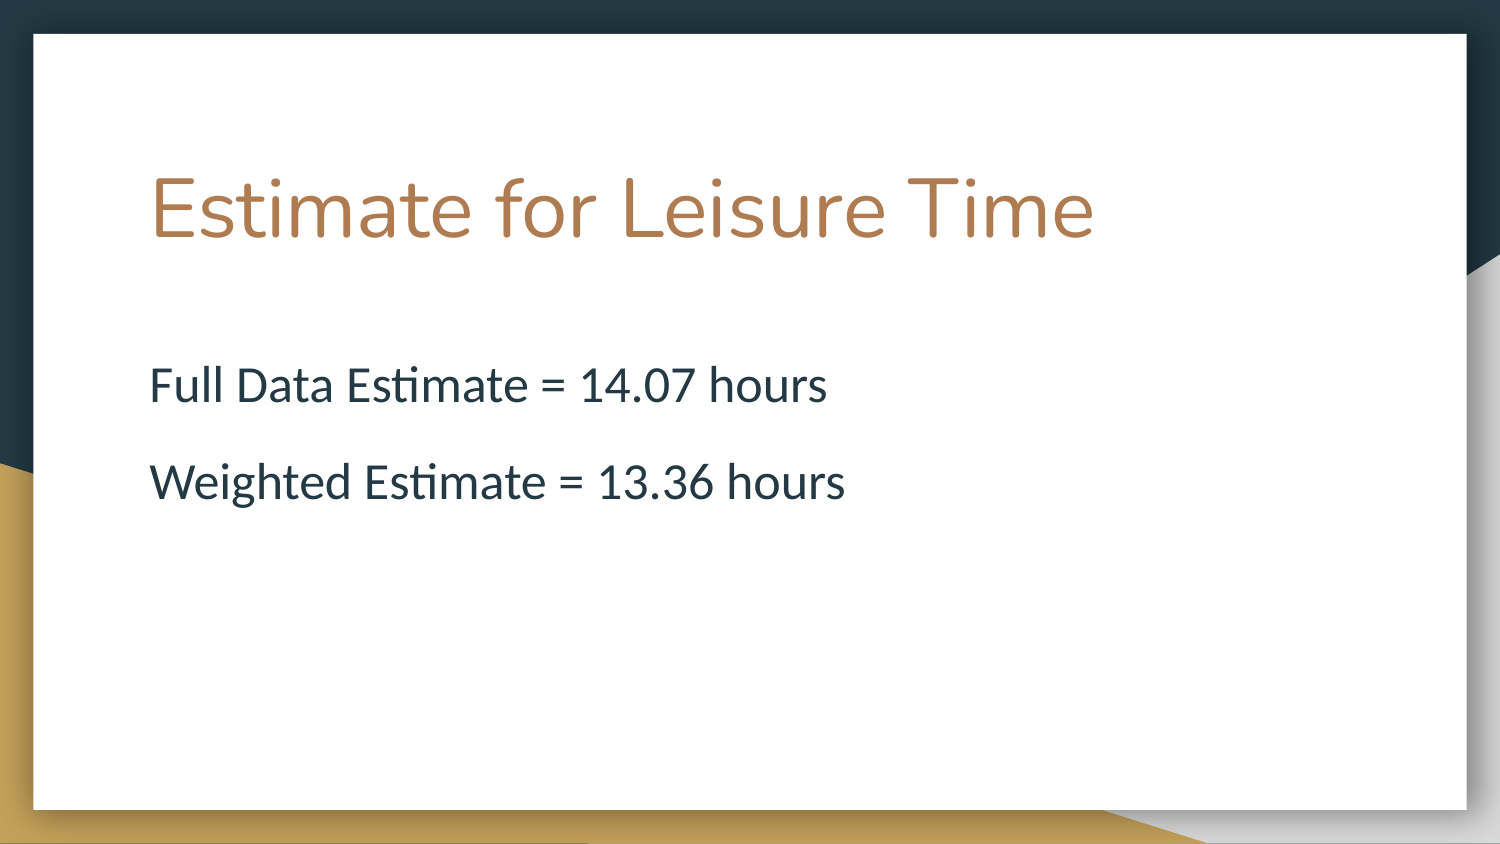

# Estimate for Leisure Time
Full Data Estimate = 14.07 hours
Weighted Estimate = 13.36 hours